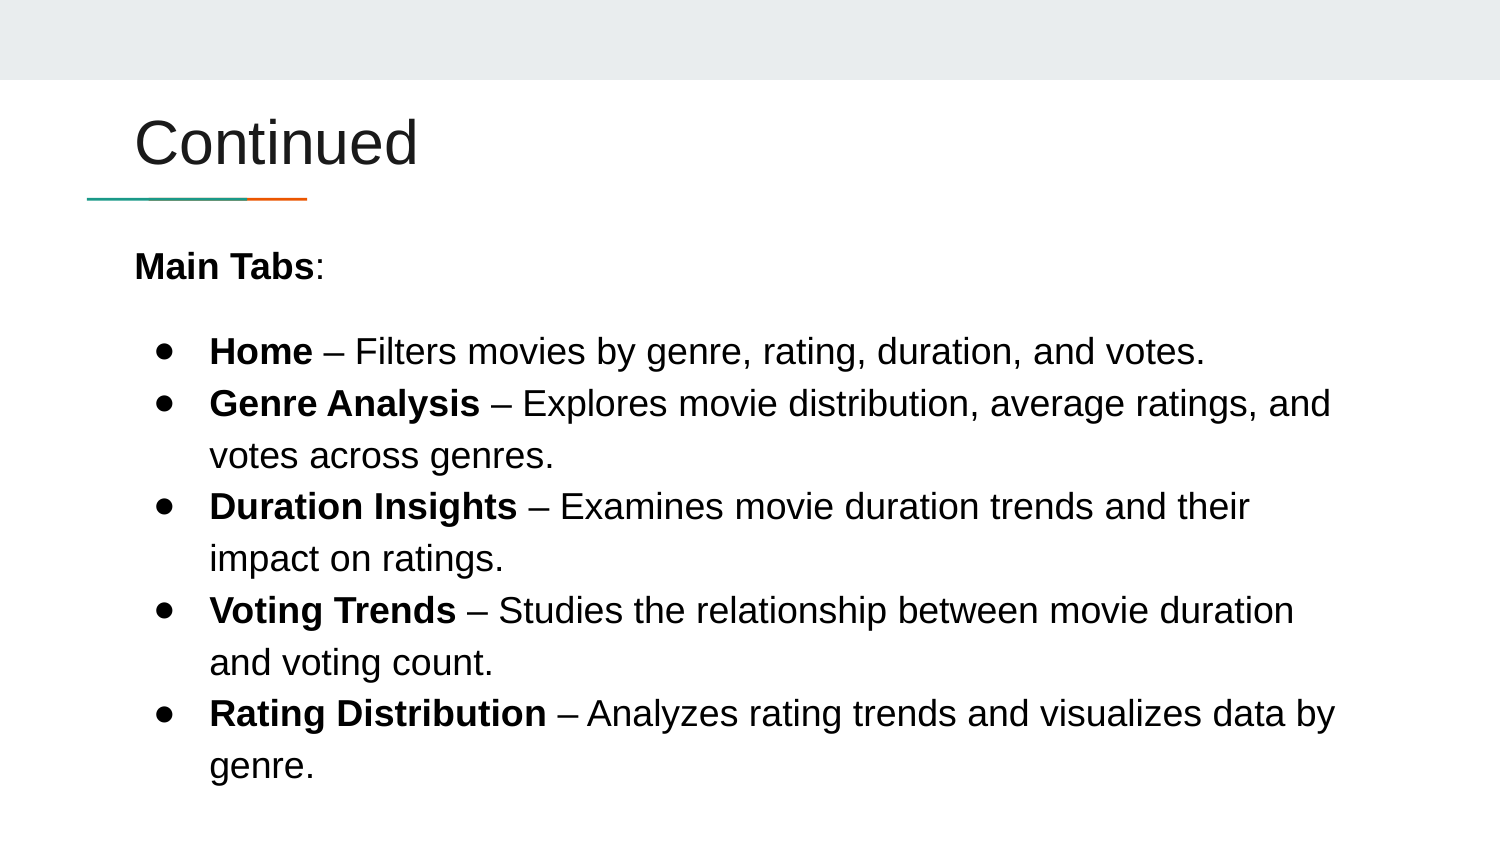

# Continued
Main Tabs:
Home – Filters movies by genre, rating, duration, and votes.
Genre Analysis – Explores movie distribution, average ratings, and votes across genres.
Duration Insights – Examines movie duration trends and their impact on ratings.
Voting Trends – Studies the relationship between movie duration and voting count.
Rating Distribution – Analyzes rating trends and visualizes data by genre.